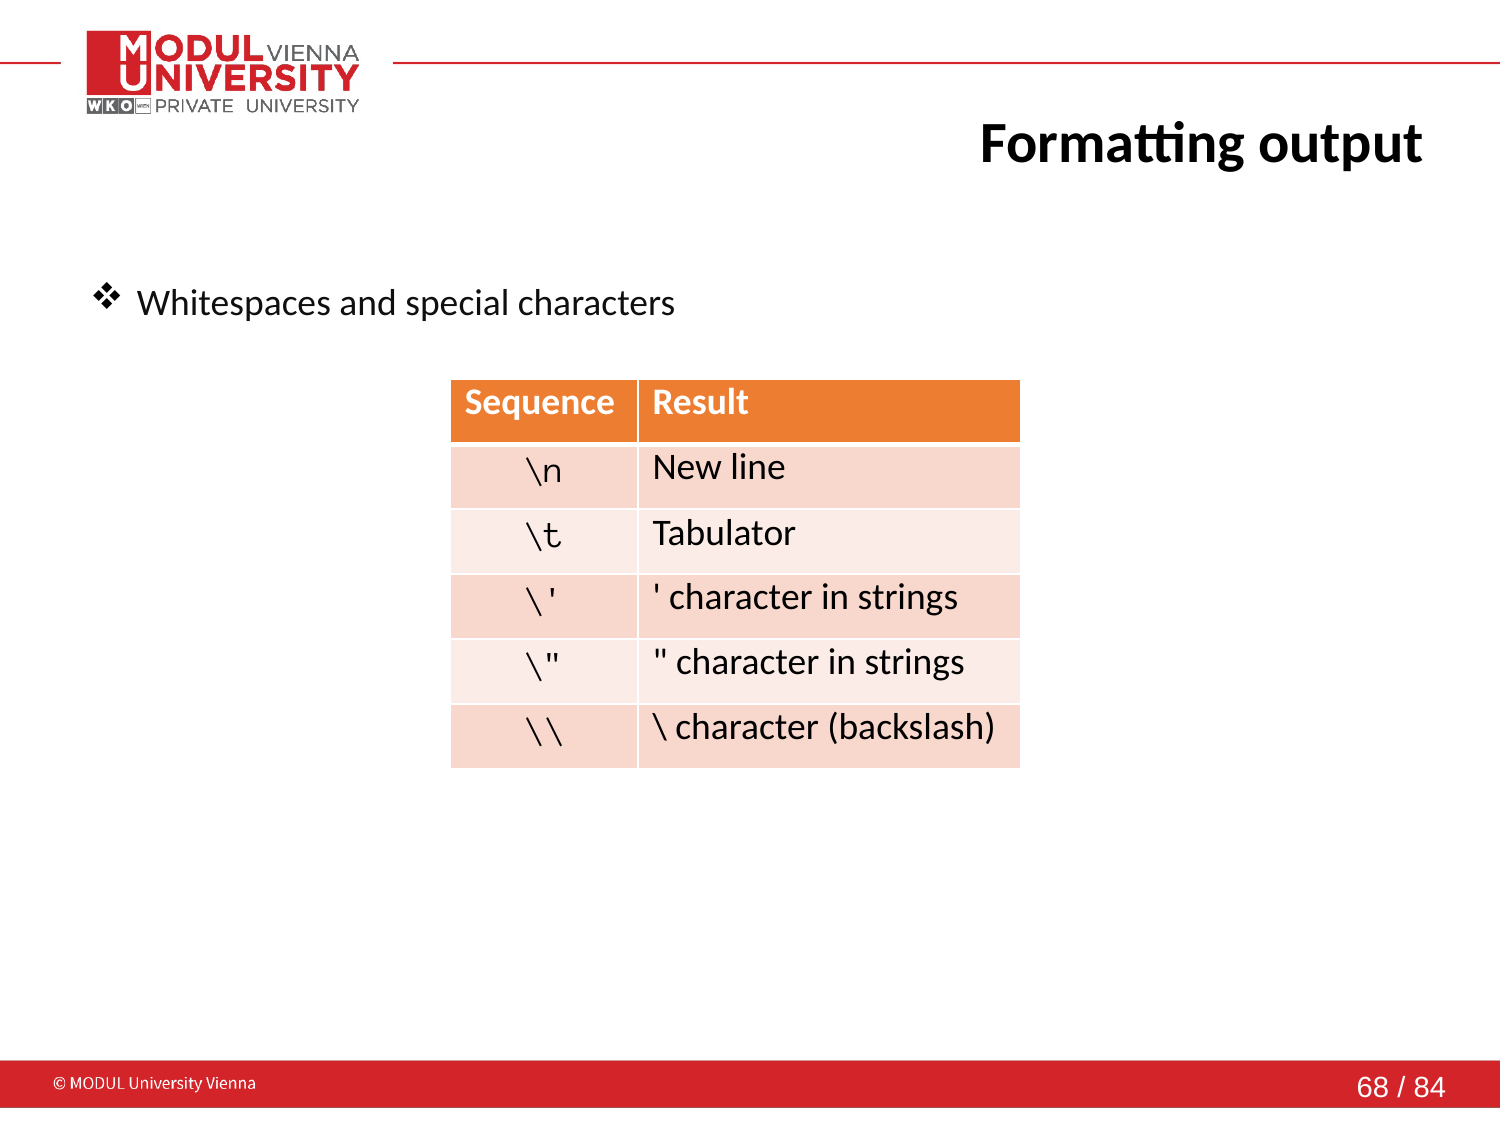

# Formatting output
Whitespaces and special characters
| Sequence | Result |
| --- | --- |
| \n | New line |
| \t | Tabulator |
| \' | ' character in strings |
| \" | " character in strings |
| \\ | \ character (backslash) |